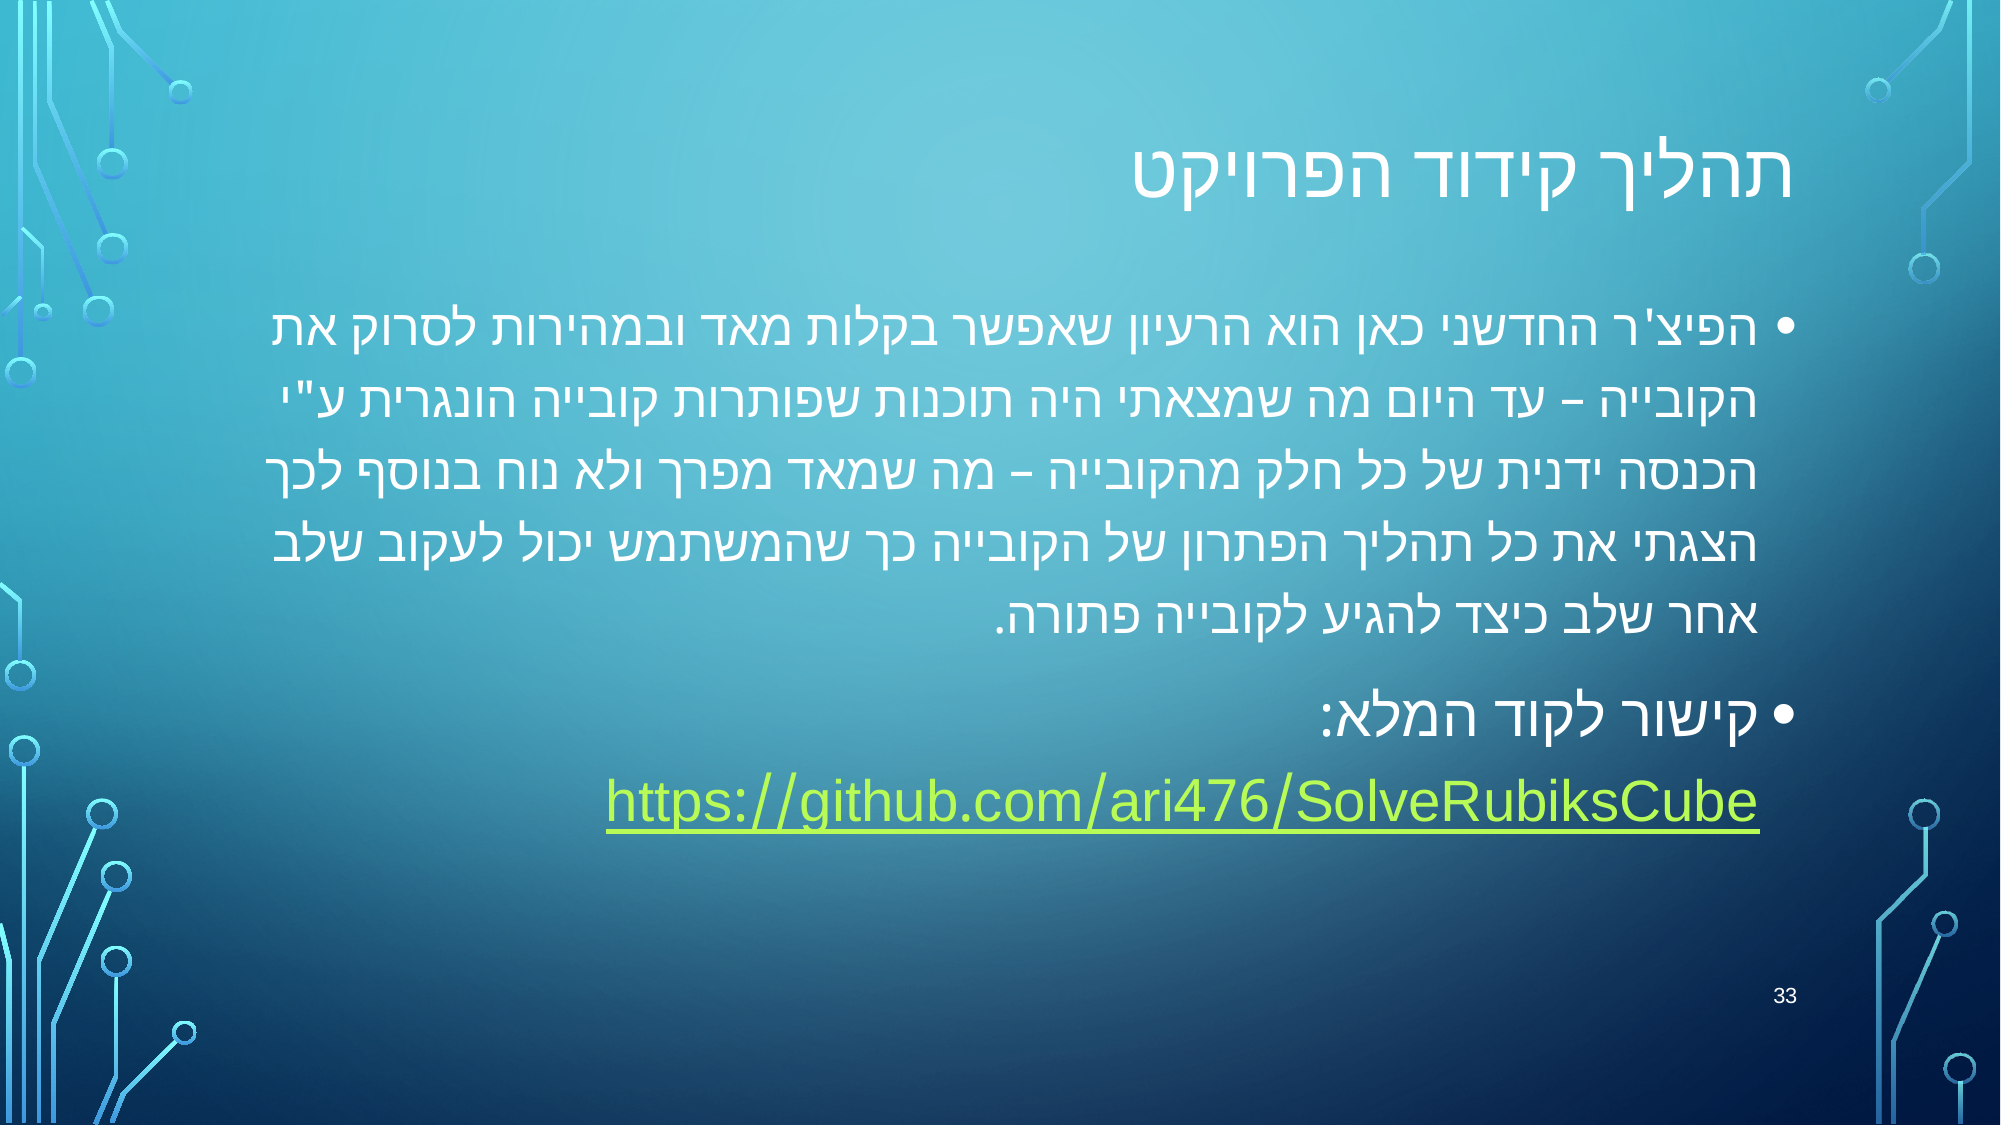

# תהליך קידוד הפרויקט
הפיצ'ר החדשני כאן הוא הרעיון שאפשר בקלות מאד ובמהירות לסרוק את הקובייה – עד היום מה שמצאתי היה תוכנות שפותרות קובייה הונגרית ע"י הכנסה ידנית של כל חלק מהקובייה – מה שמאד מפרך ולא נוח בנוסף לכך הצגתי את כל תהליך הפתרון של הקובייה כך שהמשתמש יכול לעקוב שלב אחר שלב כיצד להגיע לקובייה פתורה.
קישור לקוד המלא:  https://github.com/ari476/SolveRubiksCube

33